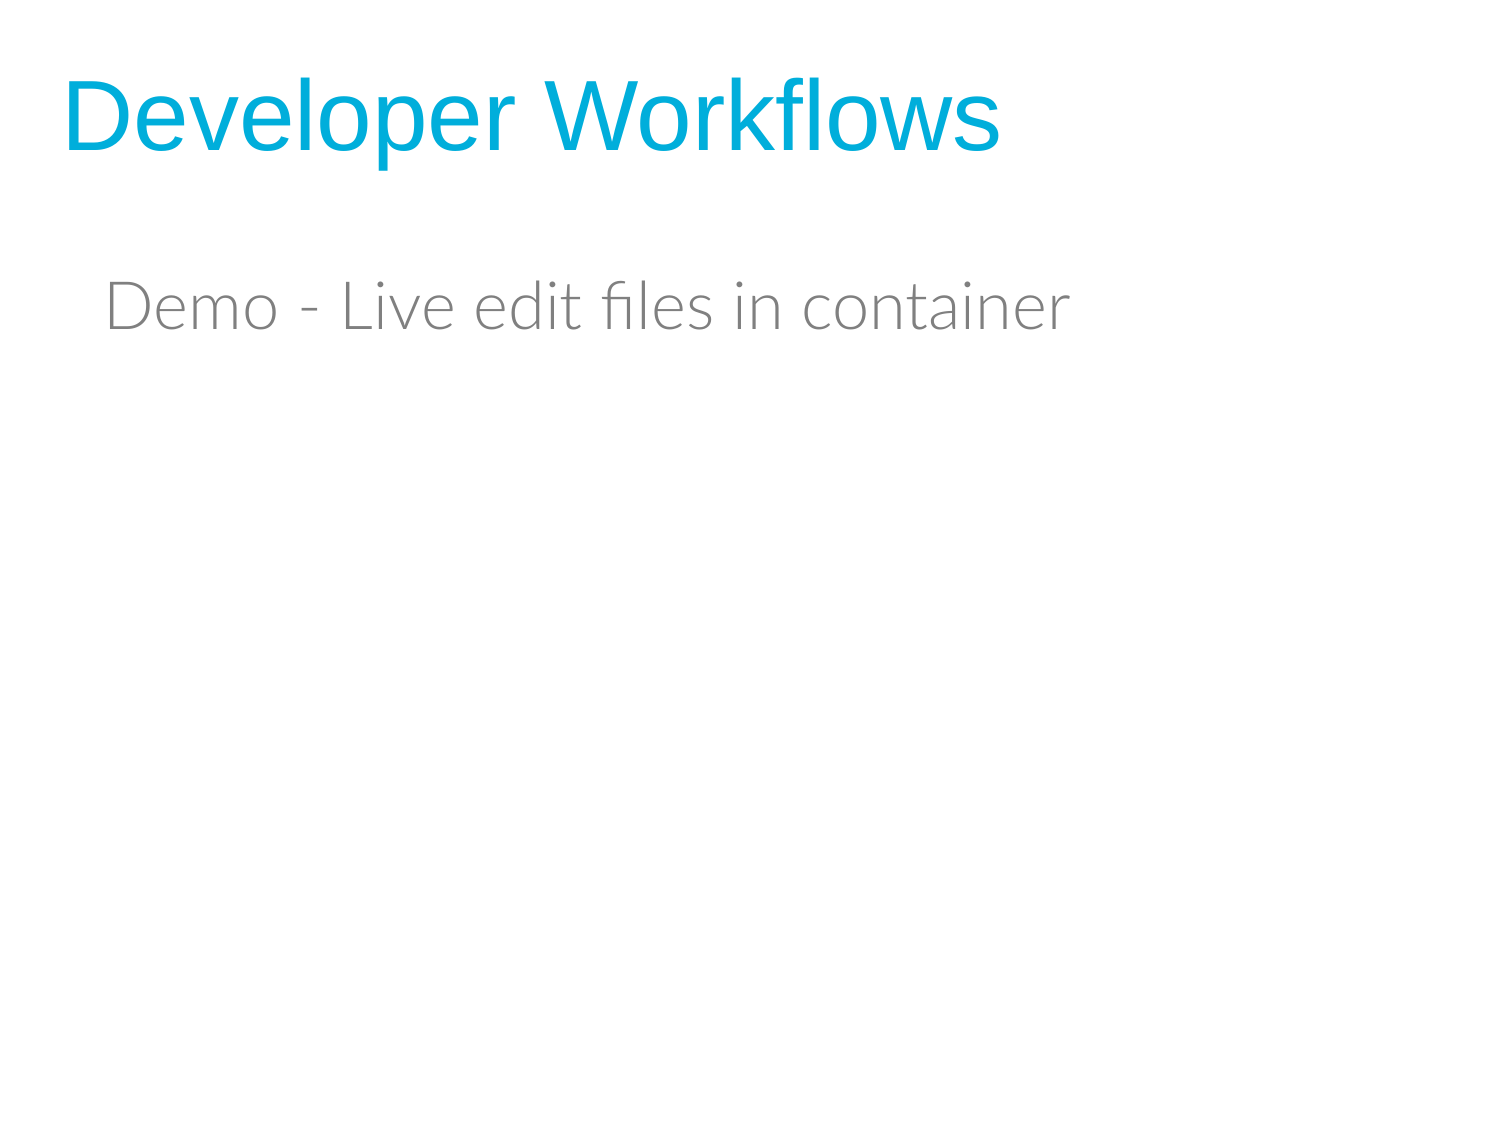

Developer Workflows
Demo - Live edit files in container